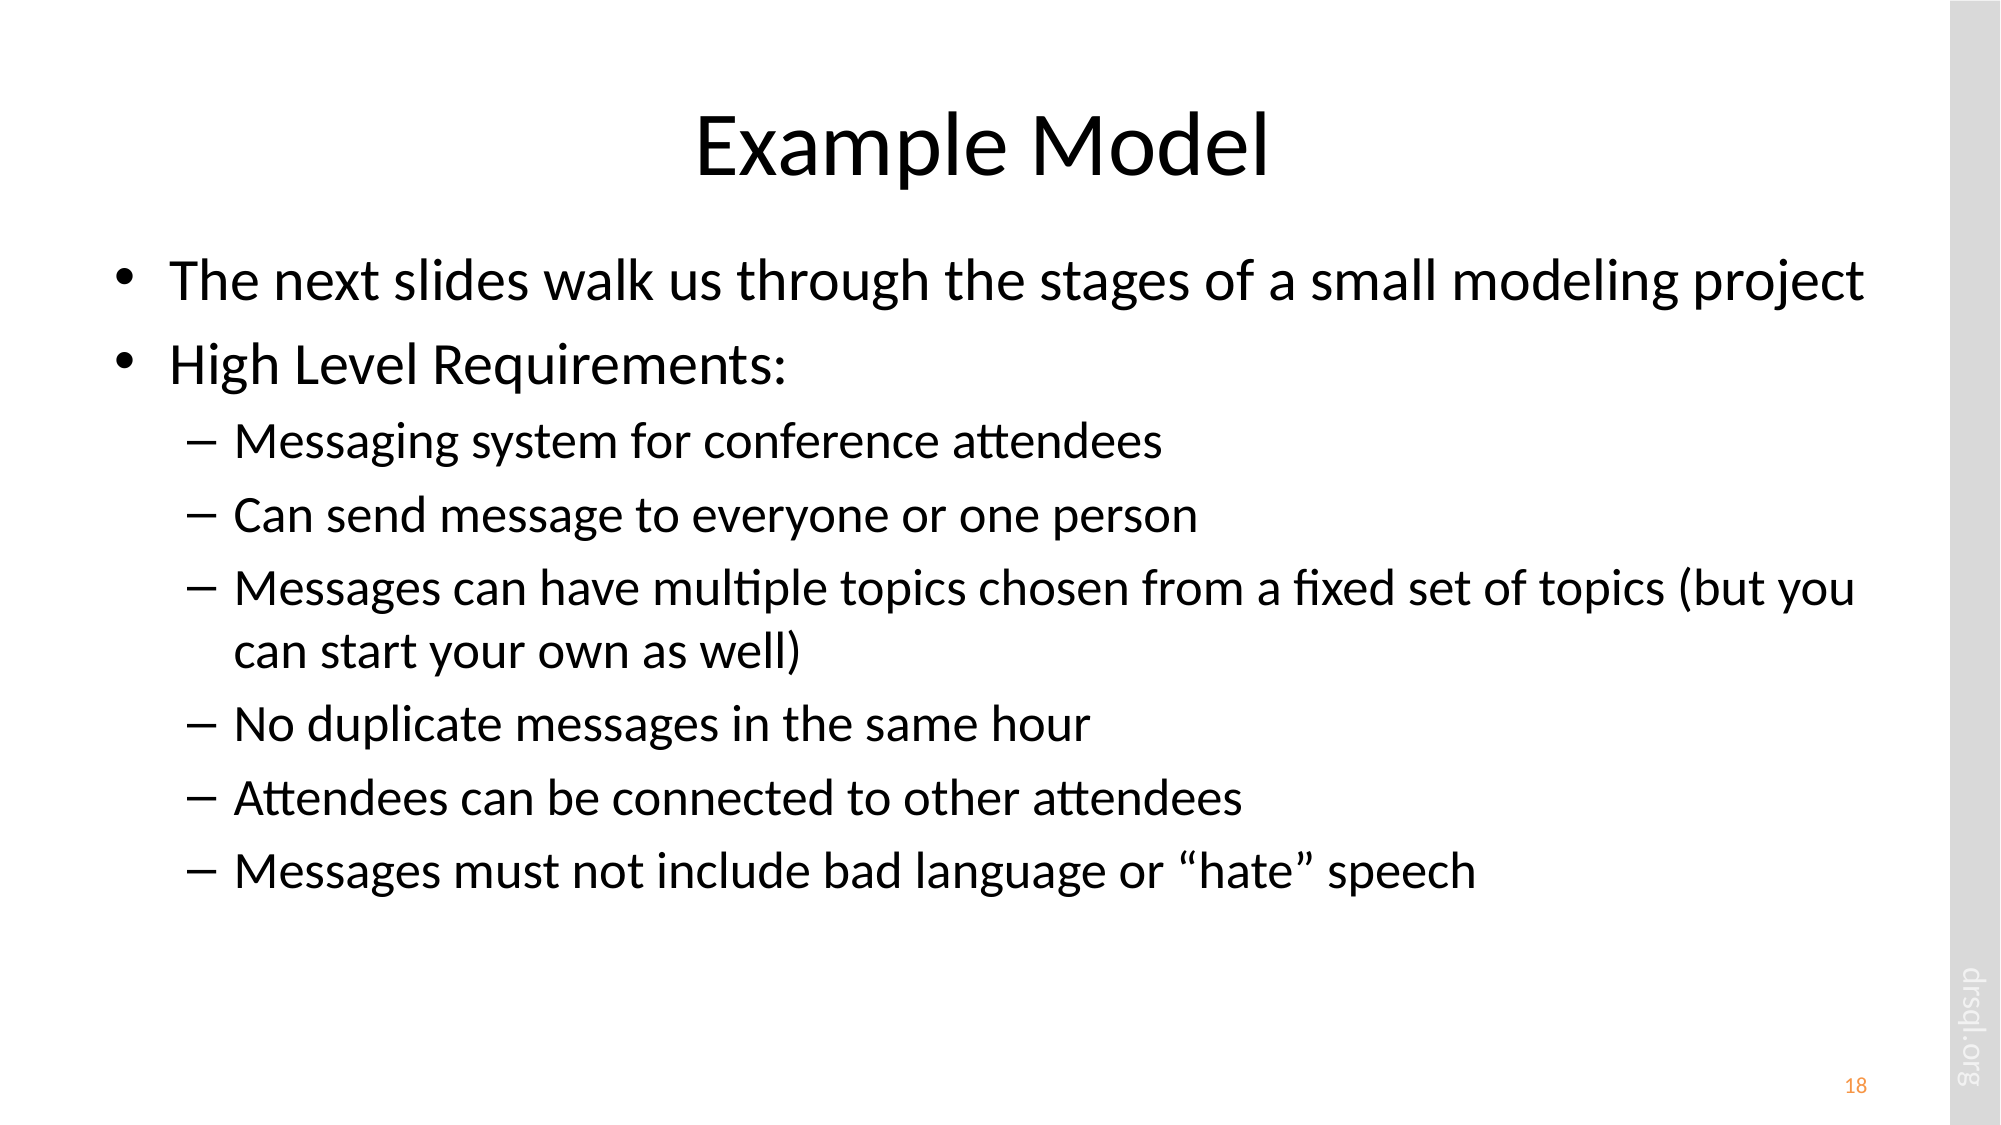

# Example Model
The next slides walk us through the stages of a small modeling project
High Level Requirements:
Messaging system for conference attendees
Can send message to everyone or one person
Messages can have multiple topics chosen from a fixed set of topics (but you can start your own as well)
No duplicate messages in the same hour
Attendees can be connected to other attendees
Messages must not include bad language or “hate” speech